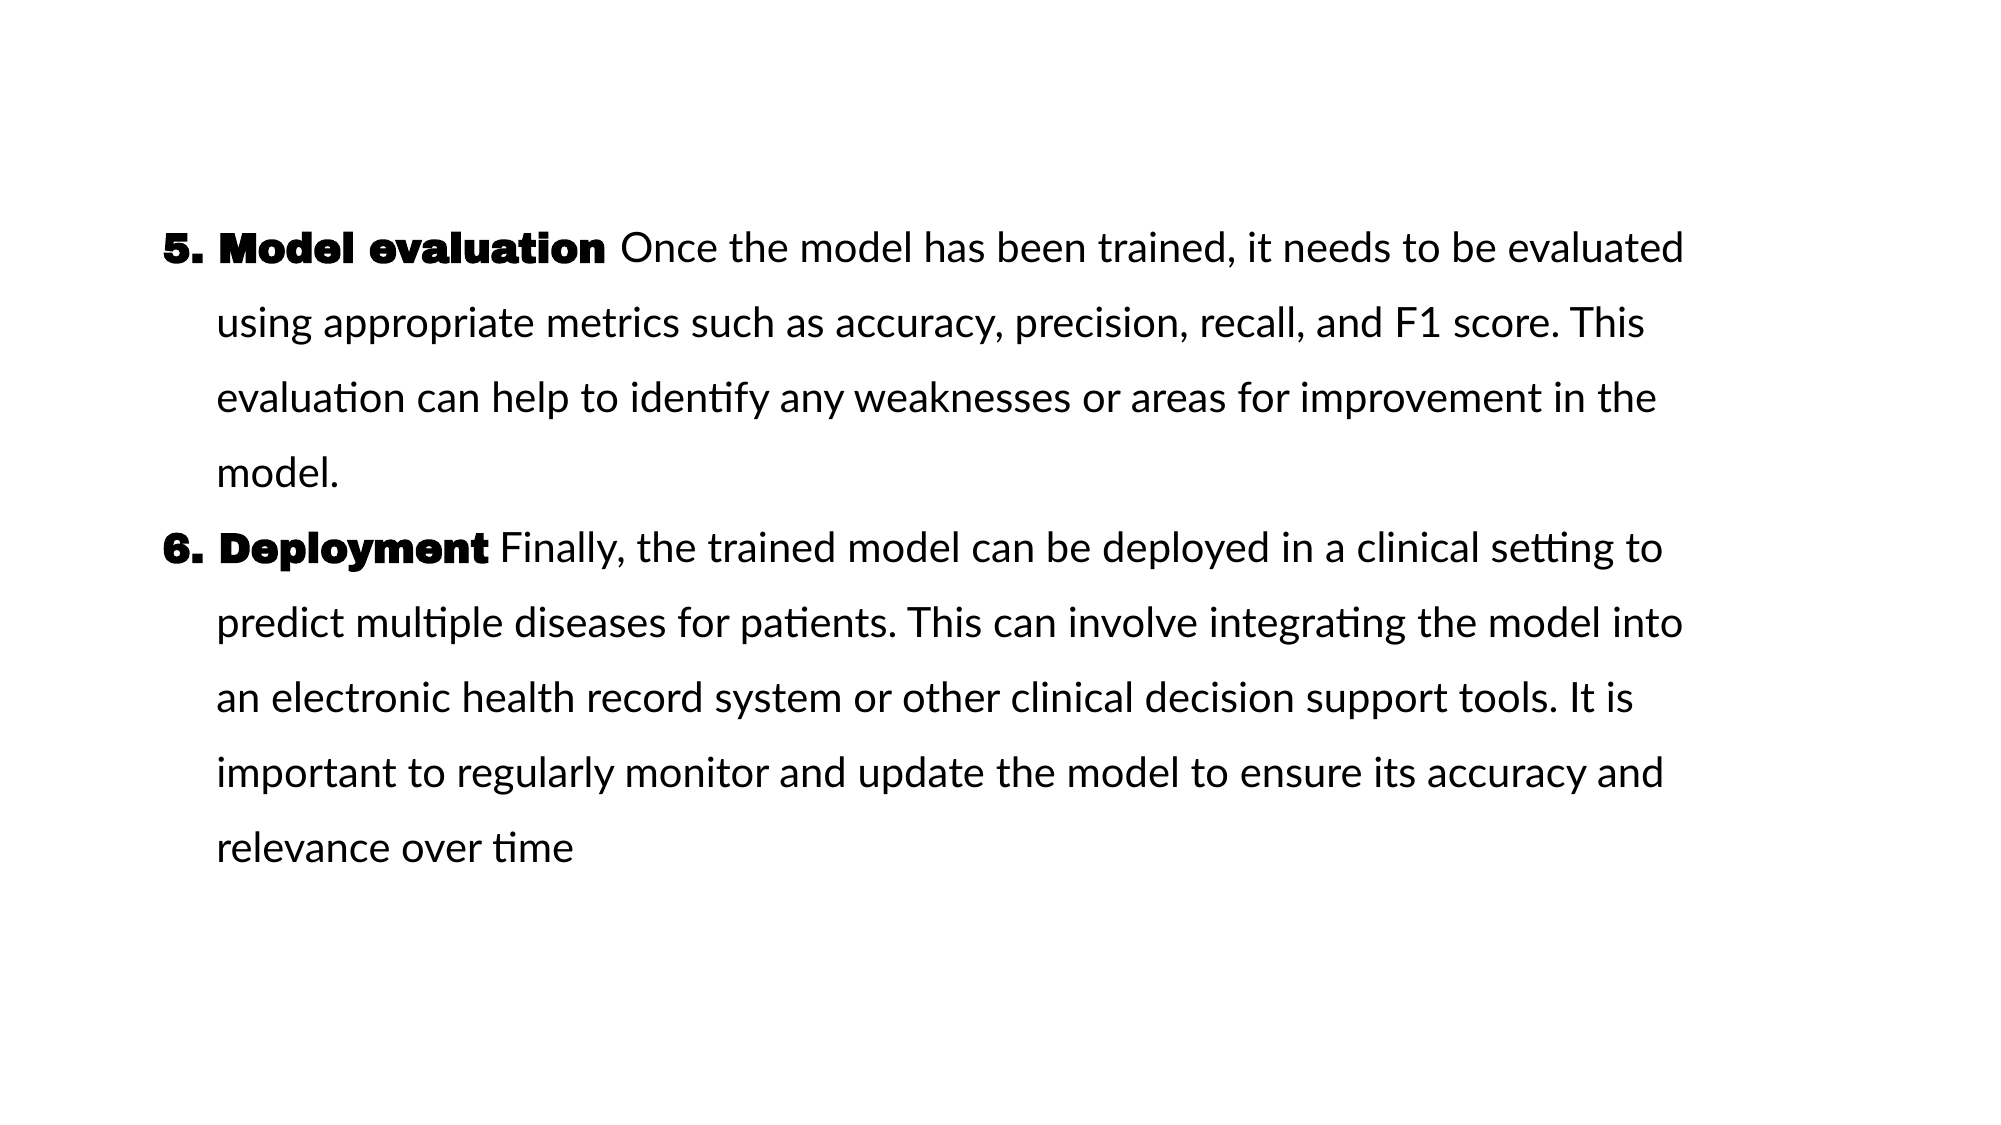

5. Model evaluation Once the model has been trained, it needs to be evaluated
     using appropriate metrics such as accuracy, precision, recall, and F1 score. This
     evaluation can help to identify any weaknesses or areas for improvement in the
     model.
6. Deployment Finally, the trained model can be deployed in a clinical setting to
     predict multiple diseases for patients. This can involve integrating the model into
     an electronic health record system or other clinical decision support tools. It is
     important to regularly monitor and update the model to ensure its accuracy and
     relevance over time